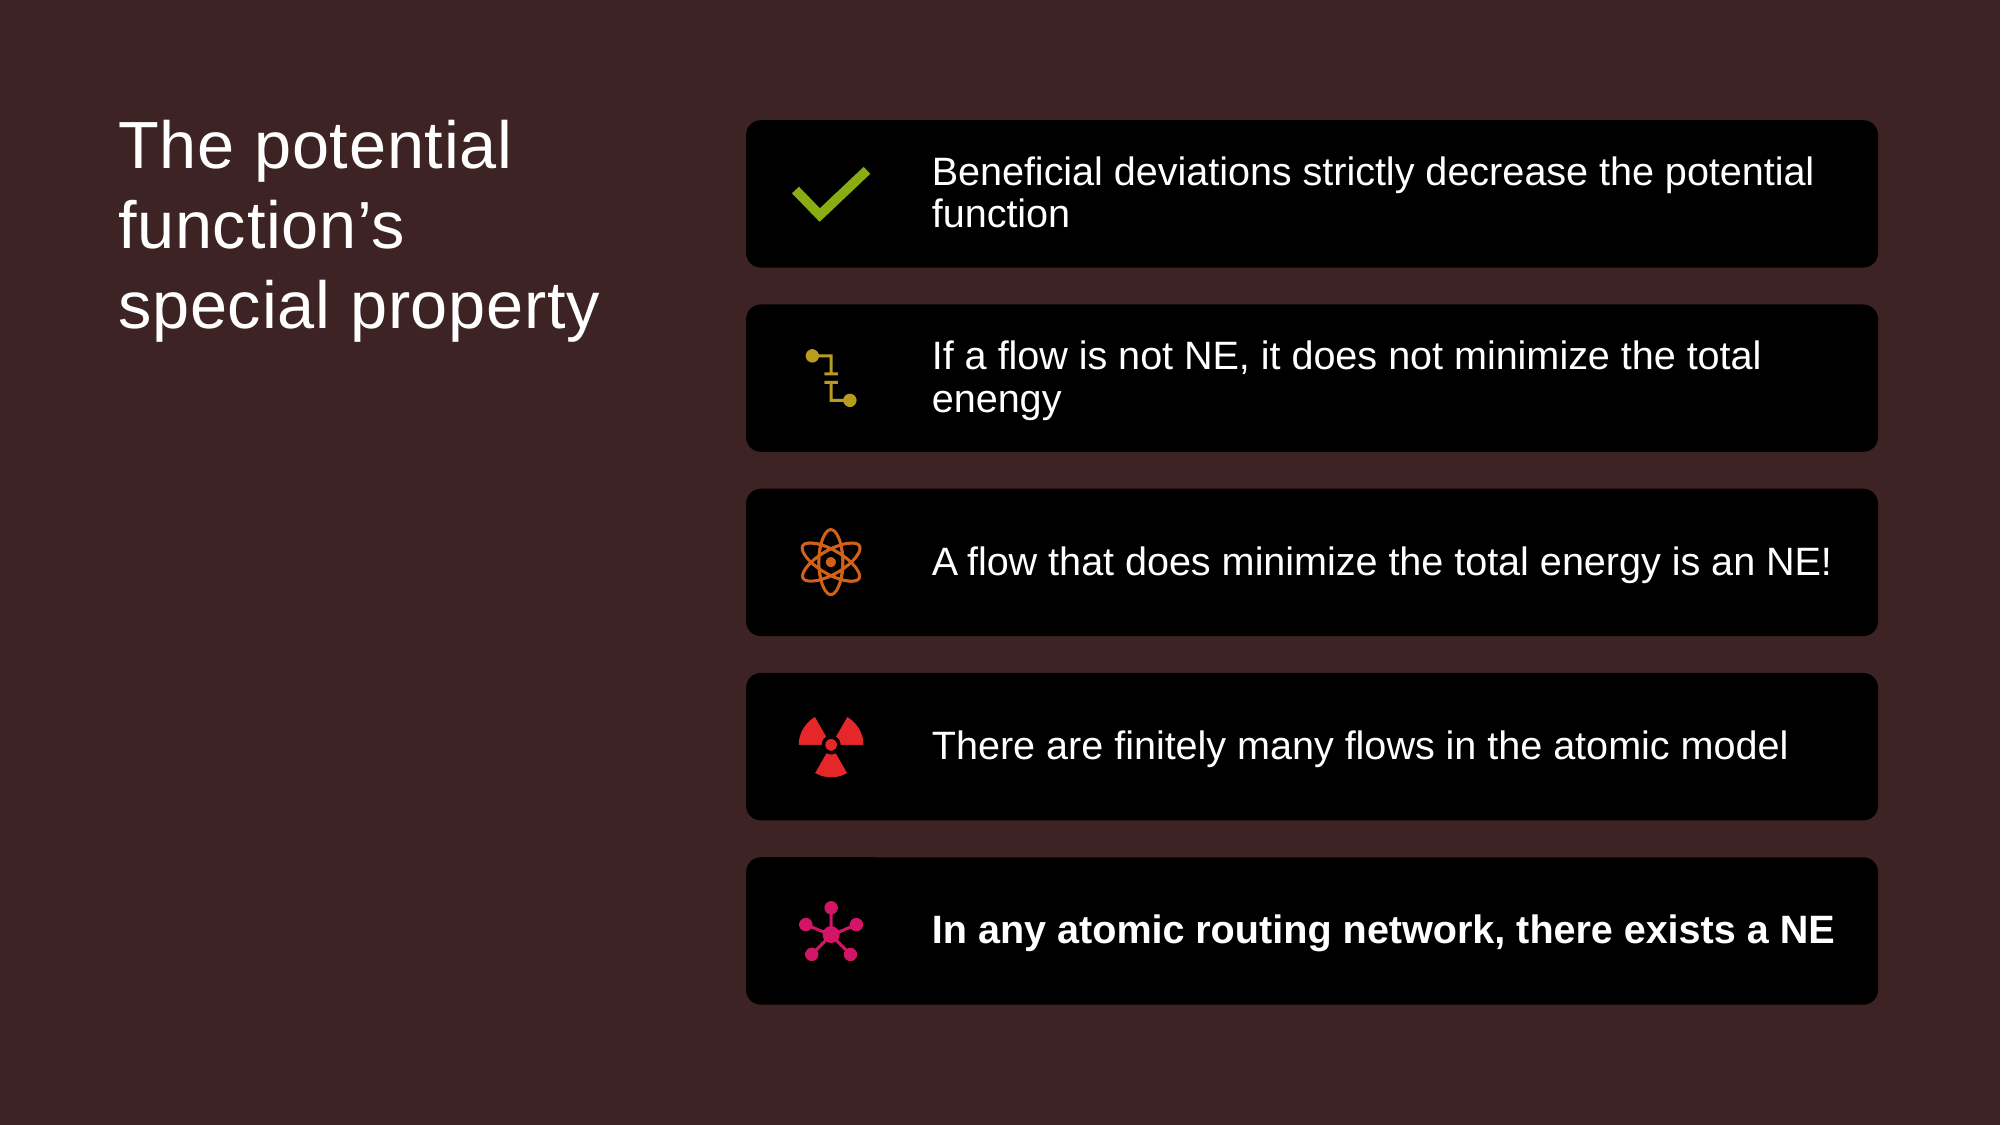

# The potential function’s special property
Beneficial deviations strictly decrease the potential function
If a flow is not NE, it does not minimize the total enengy
A flow that does minimize the total energy is an NE!
There are finitely many flows in the atomic model
In any atomic routing network, there exists a NE